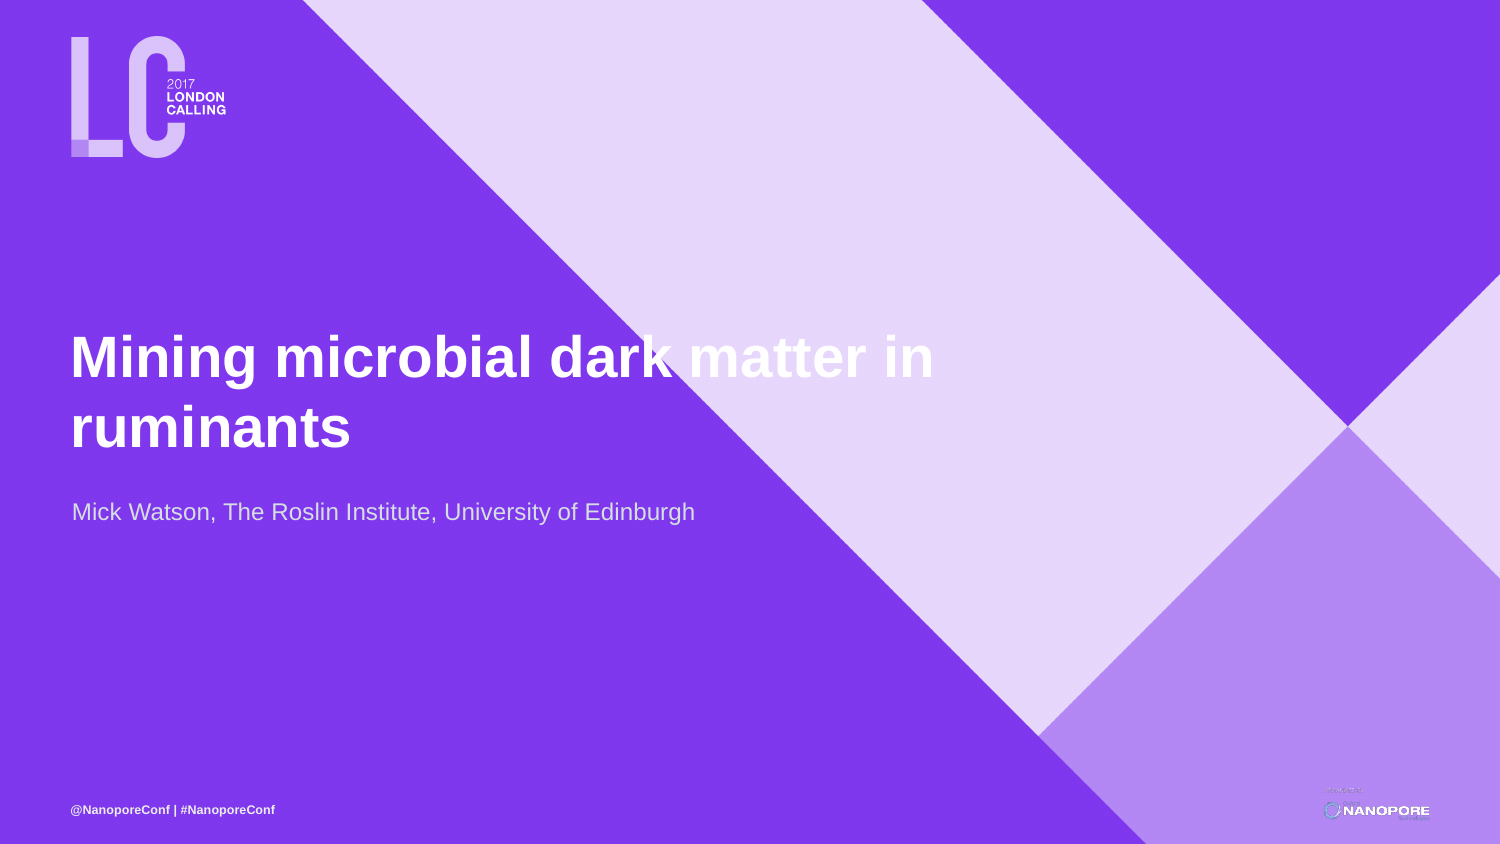

# Mining microbial dark matter in ruminants
Mick Watson, The Roslin Institute, University of Edinburgh